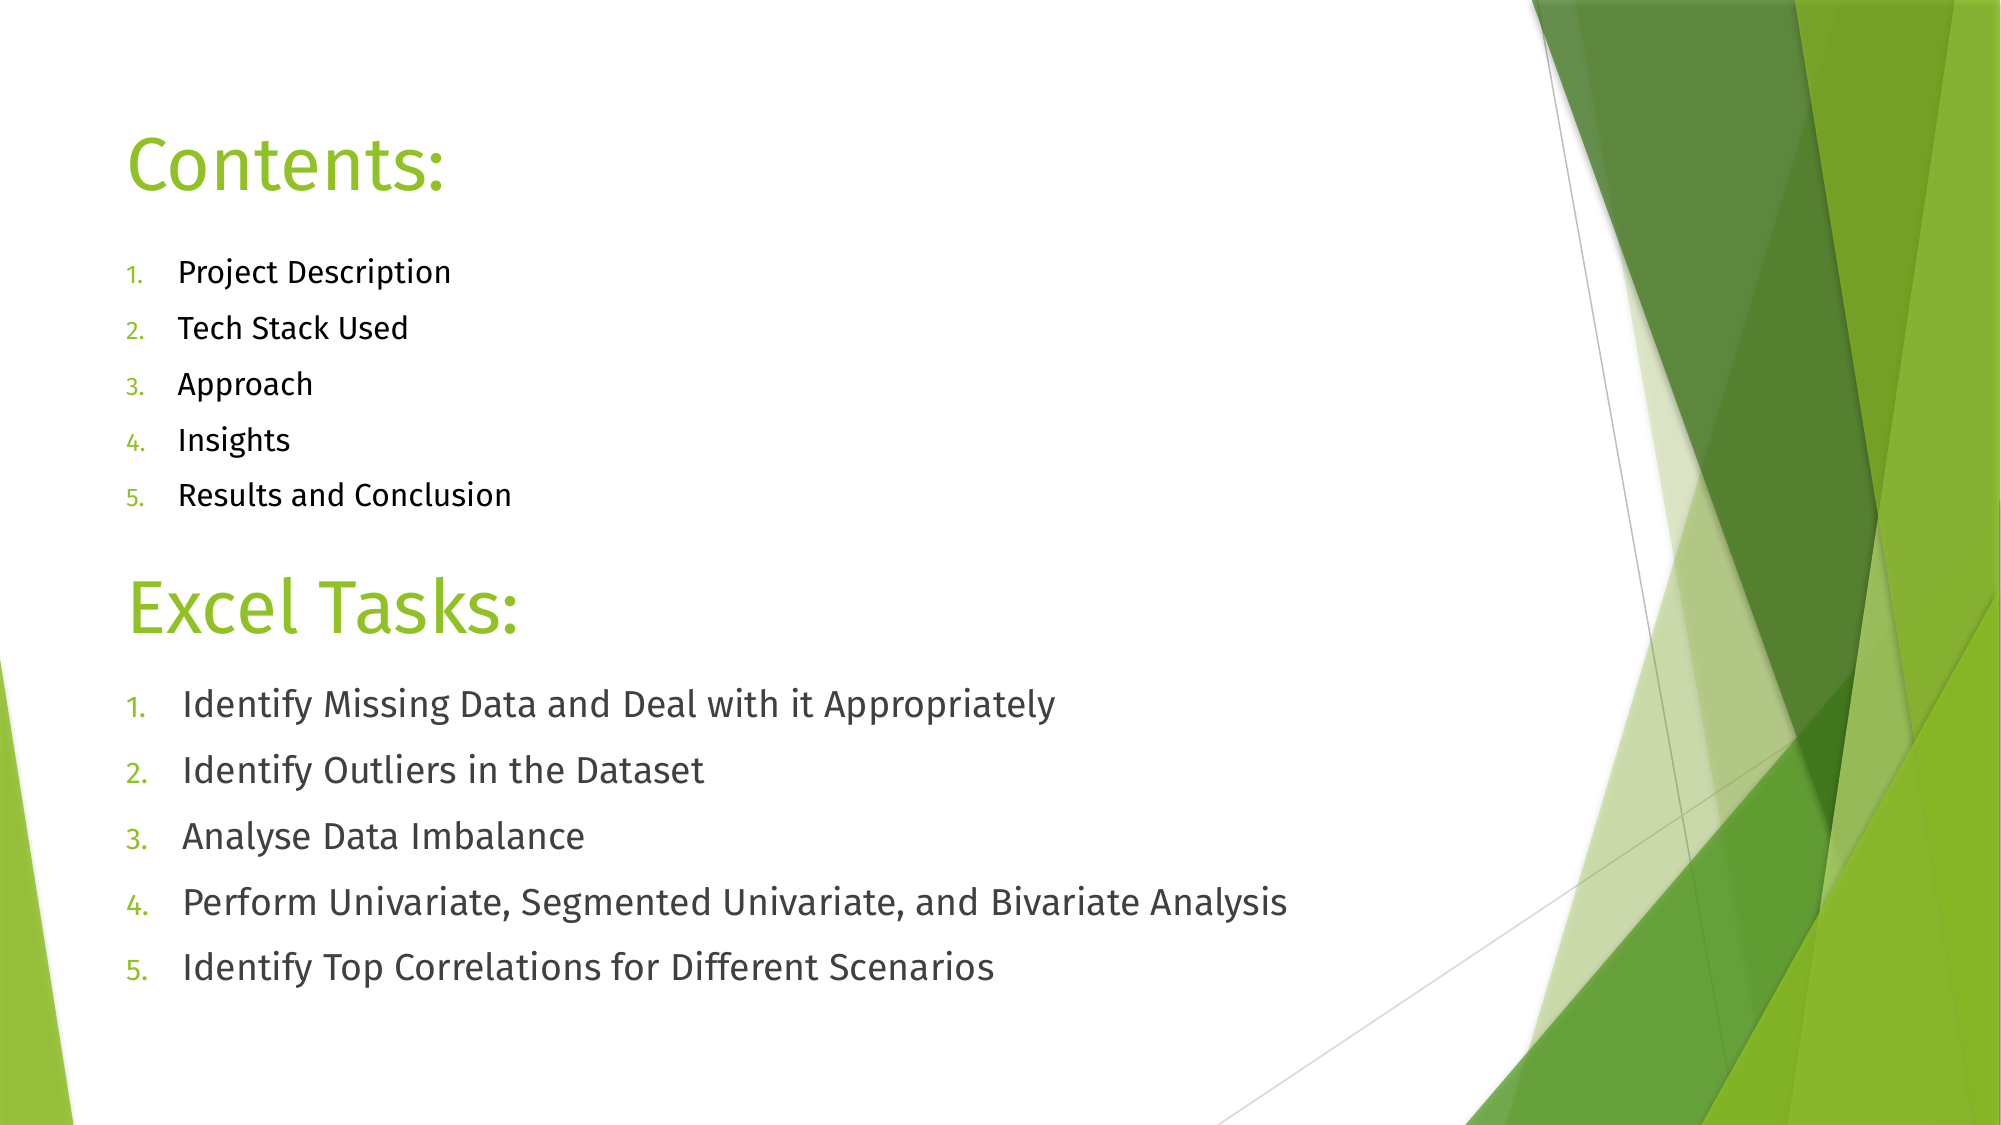

Contents:
Project Description
Tech Stack Used
Approach
Insights
Results and Conclusion
# Excel Tasks:
Identify Missing Data and Deal with it Appropriately
Identify Outliers in the Dataset
Analyse Data Imbalance
Perform Univariate, Segmented Univariate, and Bivariate Analysis
Identify Top Correlations for Different Scenarios